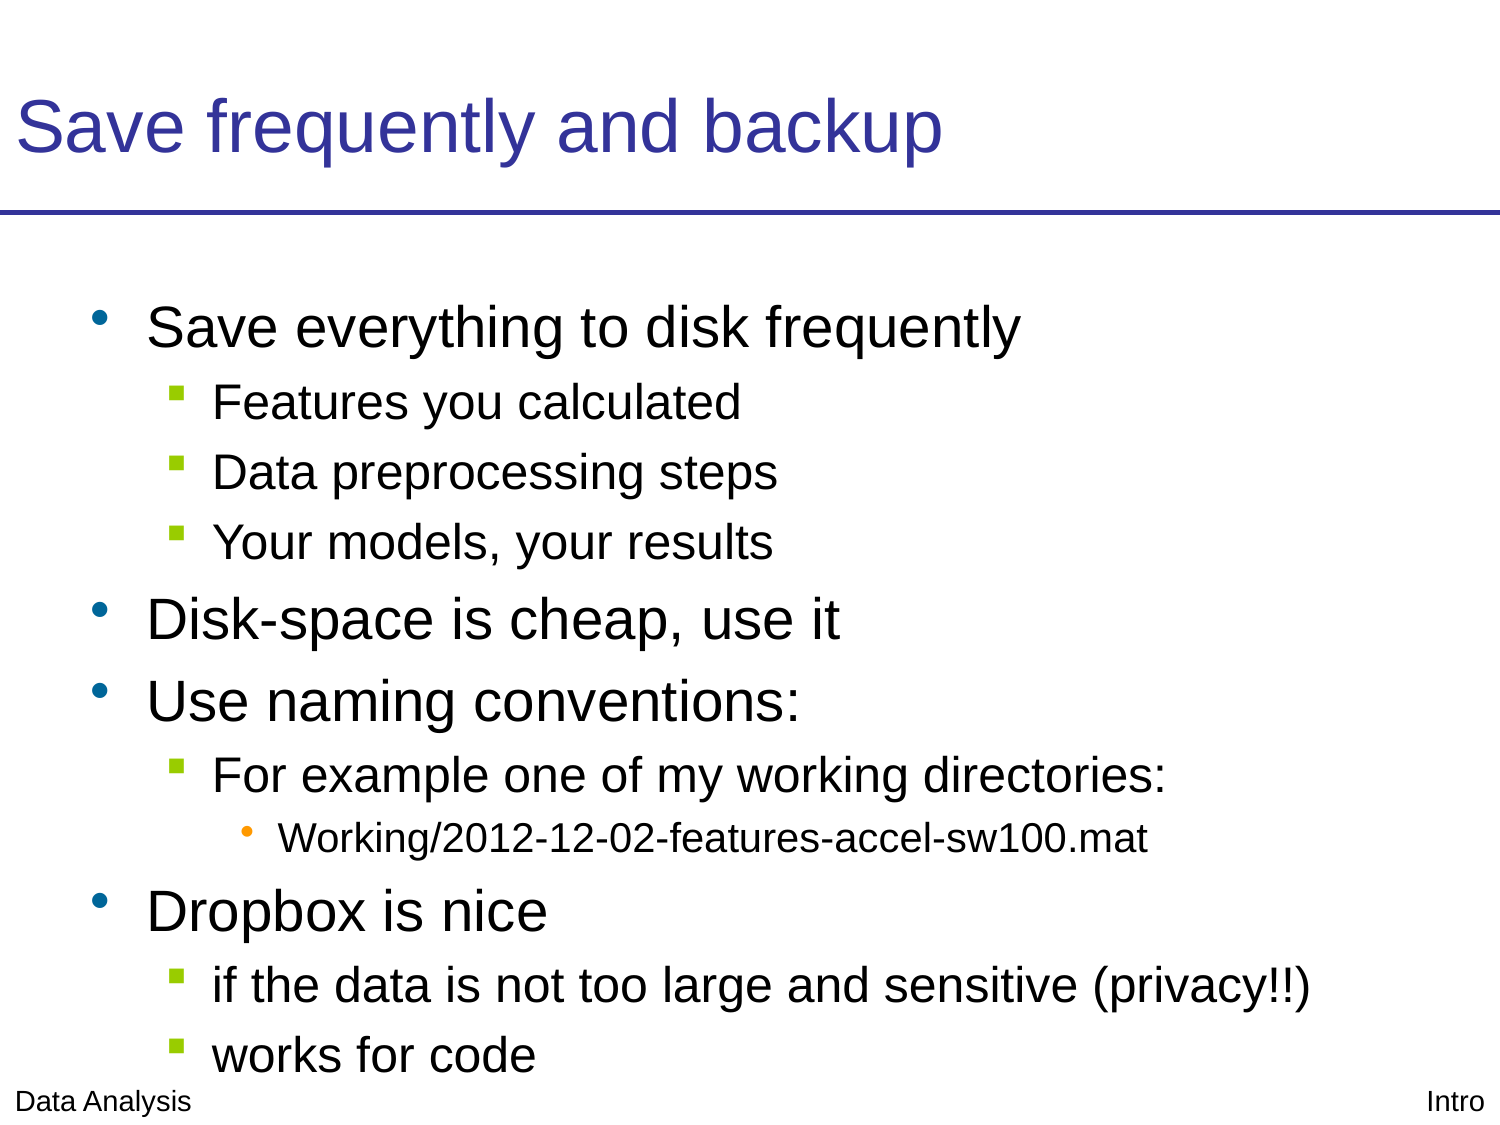

# Save frequently and backup
Save everything to disk frequently
Features you calculated
Data preprocessing steps
Your models, your results
Disk-space is cheap, use it
Use naming conventions:
For example one of my working directories:
Working/2012-12-02-features-accel-sw100.mat
Dropbox is nice
if the data is not too large and sensitive (privacy!!)
works for code